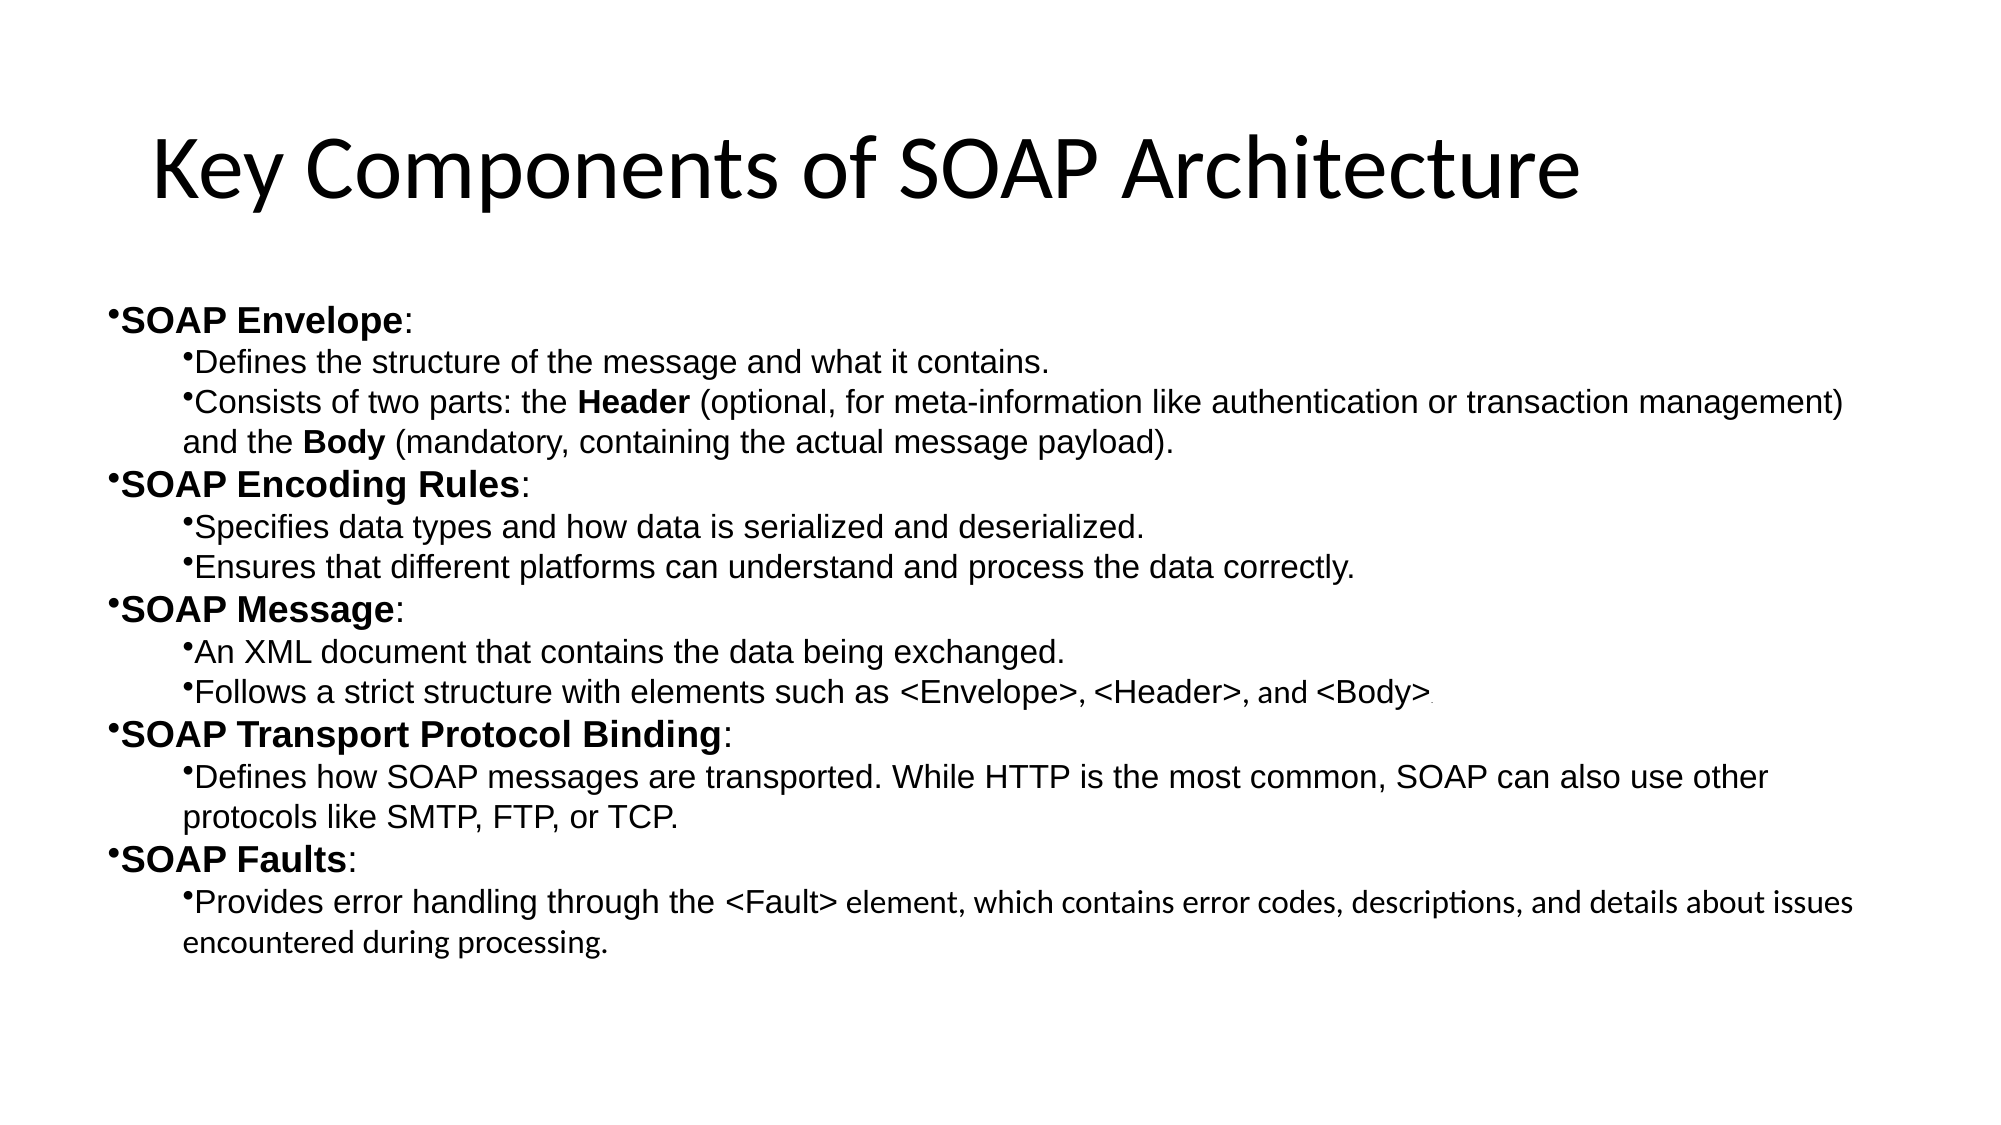

# Key Components of SOAP Architecture
SOAP Envelope:
Defines the structure of the message and what it contains.
Consists of two parts: the Header (optional, for meta-information like authentication or transaction management) and the Body (mandatory, containing the actual message payload).
SOAP Encoding Rules:
Specifies data types and how data is serialized and deserialized.
Ensures that different platforms can understand and process the data correctly.
SOAP Message:
An XML document that contains the data being exchanged.
Follows a strict structure with elements such as <Envelope>, <Header>, and <Body>.
SOAP Transport Protocol Binding:
Defines how SOAP messages are transported. While HTTP is the most common, SOAP can also use other protocols like SMTP, FTP, or TCP.
SOAP Faults:
Provides error handling through the <Fault> element, which contains error codes, descriptions, and details about issues encountered during processing.